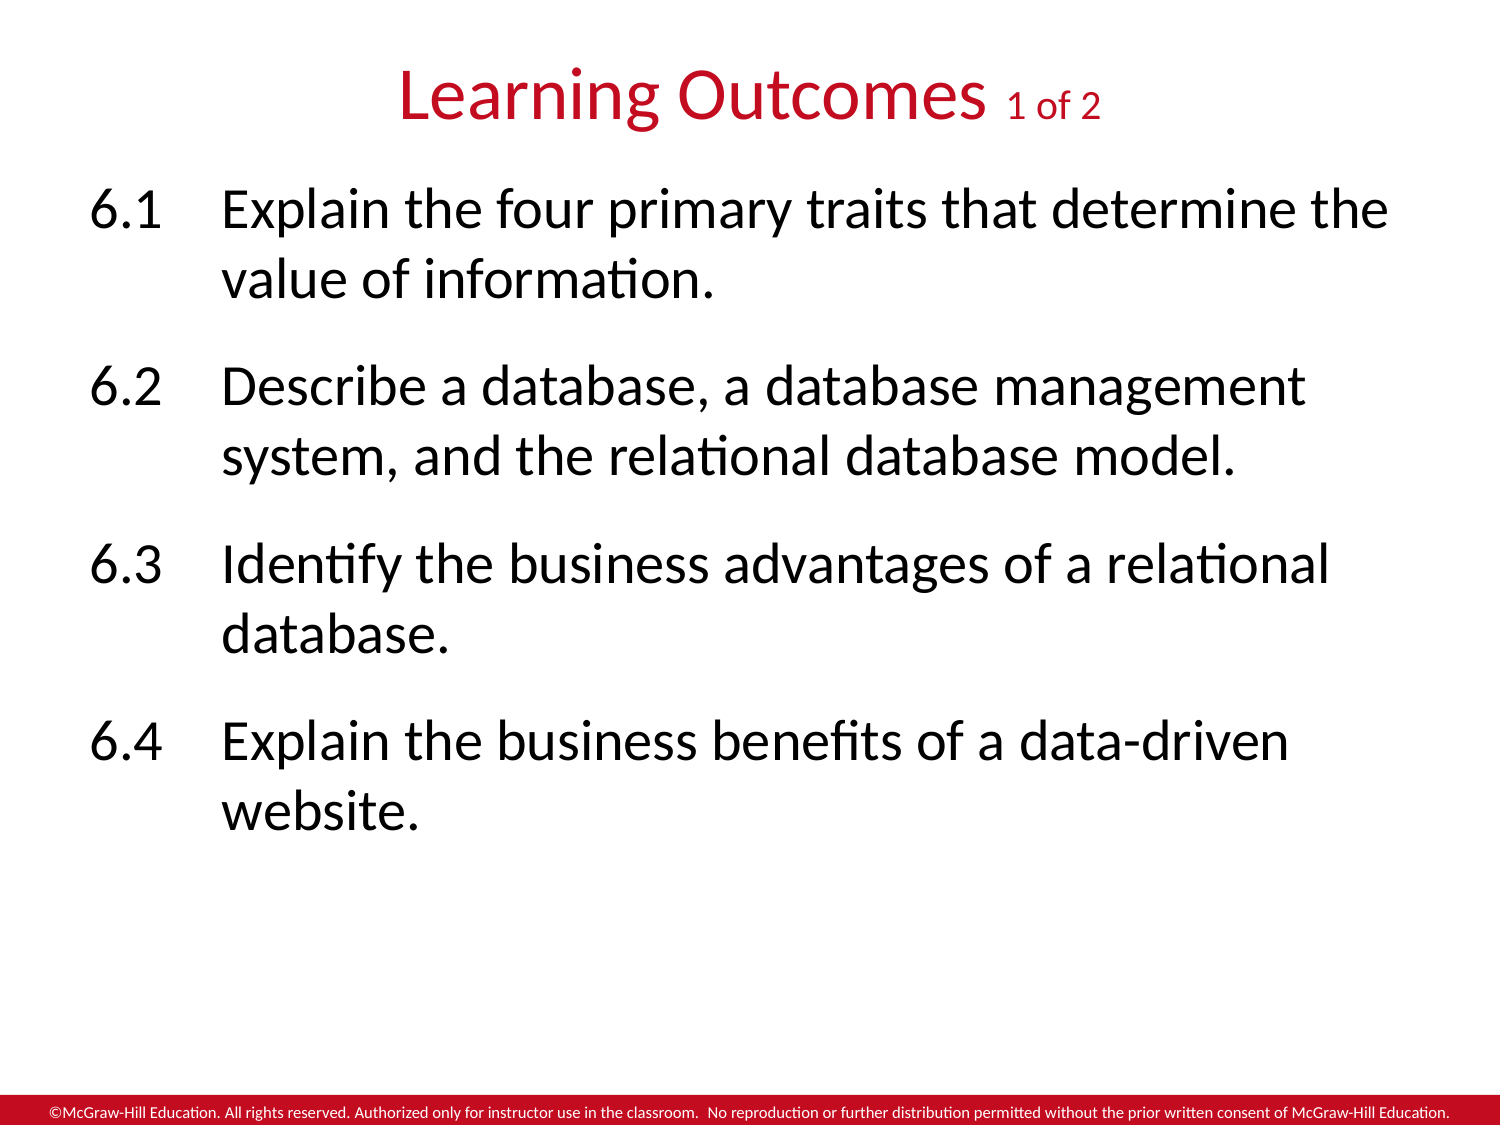

# Learning Outcomes 1 of 2
6.1	Explain the four primary traits that determine the value of information.
6.2	Describe a database, a database management system, and the relational database model.
6.3	Identify the business advantages of a relational database.
6.4	Explain the business benefits of a data-driven website.